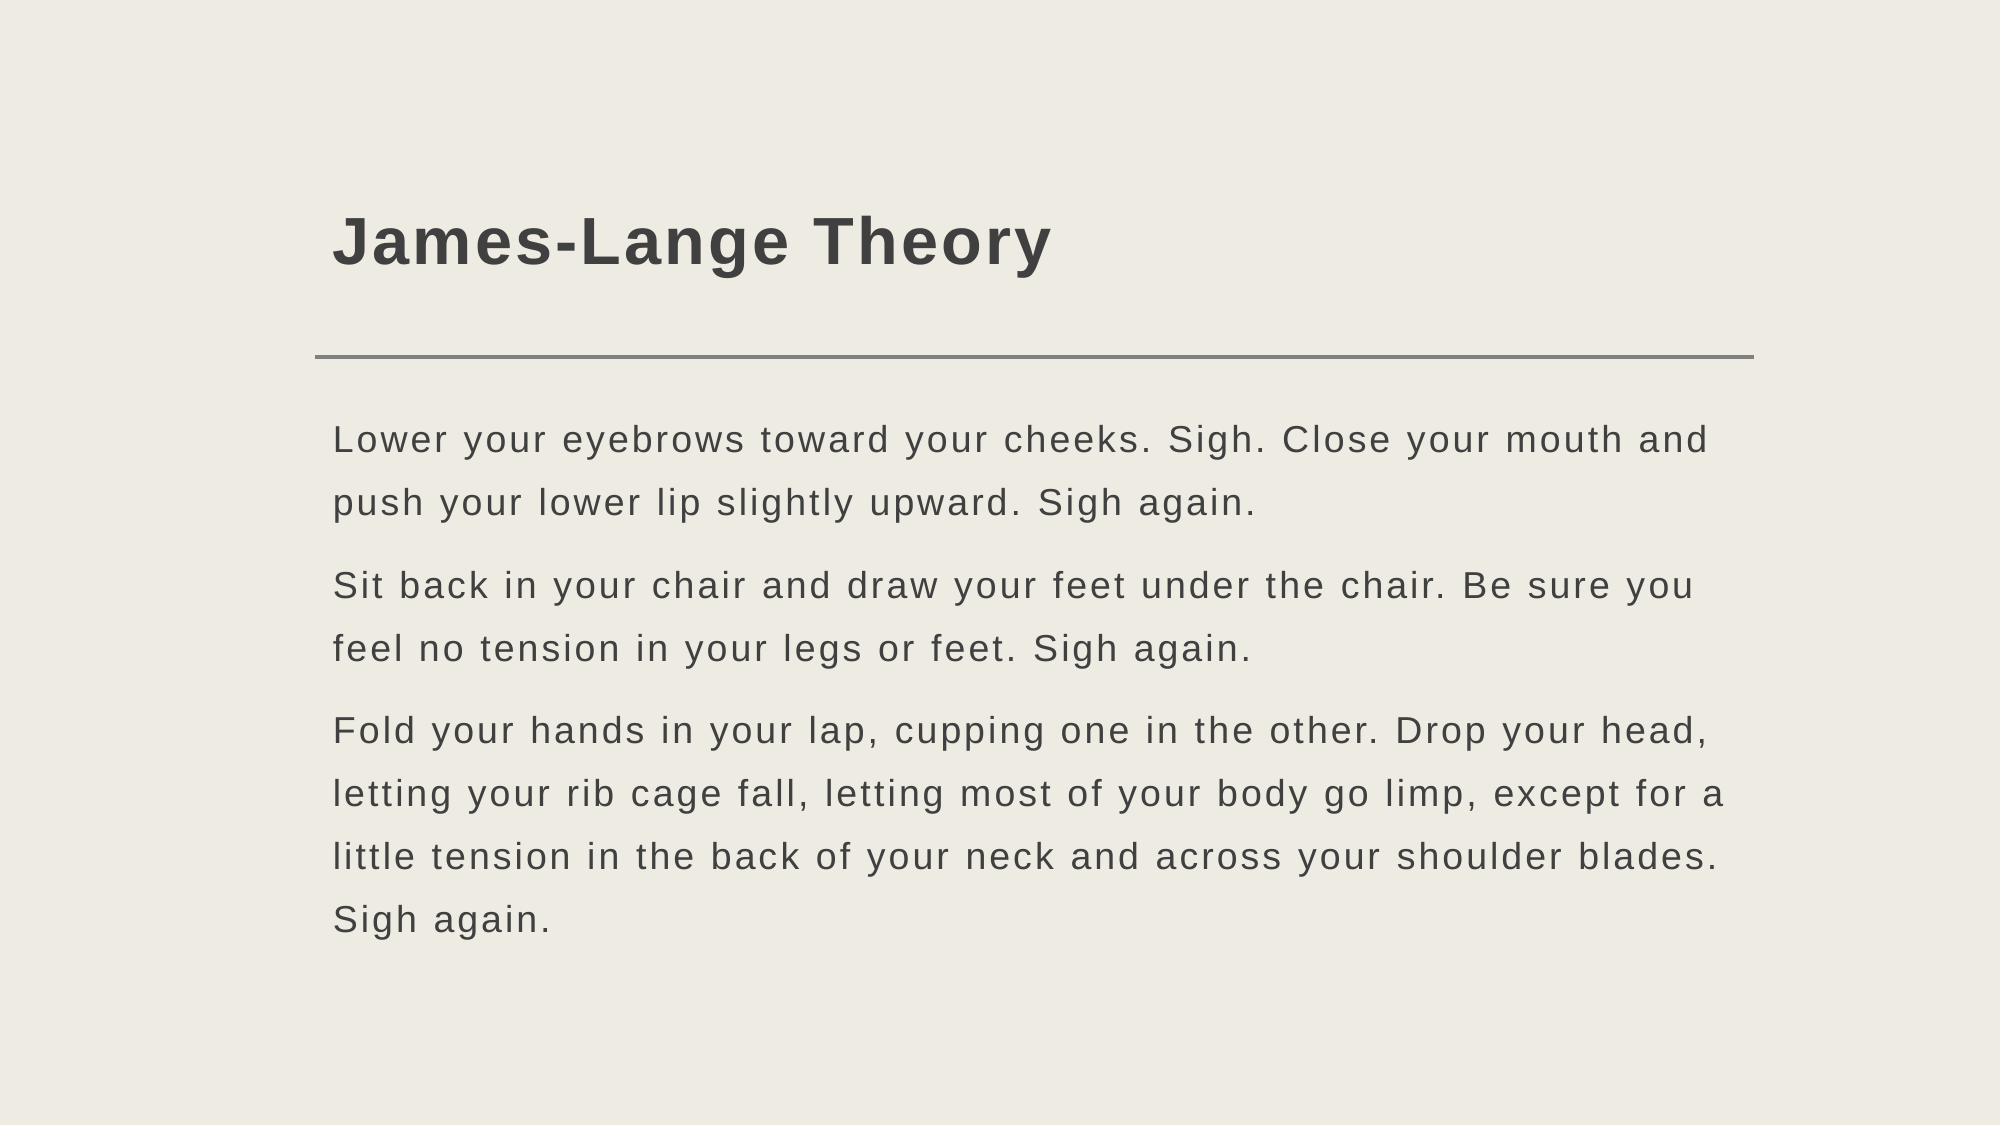

# James-Lange Theory
Lower your eyebrows toward your cheeks. Sigh. Close your mouth and push your lower lip slightly upward. Sigh again.
Sit back in your chair and draw your feet under the chair. Be sure you feel no tension in your legs or feet. Sigh again.
Fold your hands in your lap, cupping one in the other. Drop your head, letting your rib cage fall, letting most of your body go limp, except for a little tension in the back of your neck and across your shoulder blades. Sigh again.